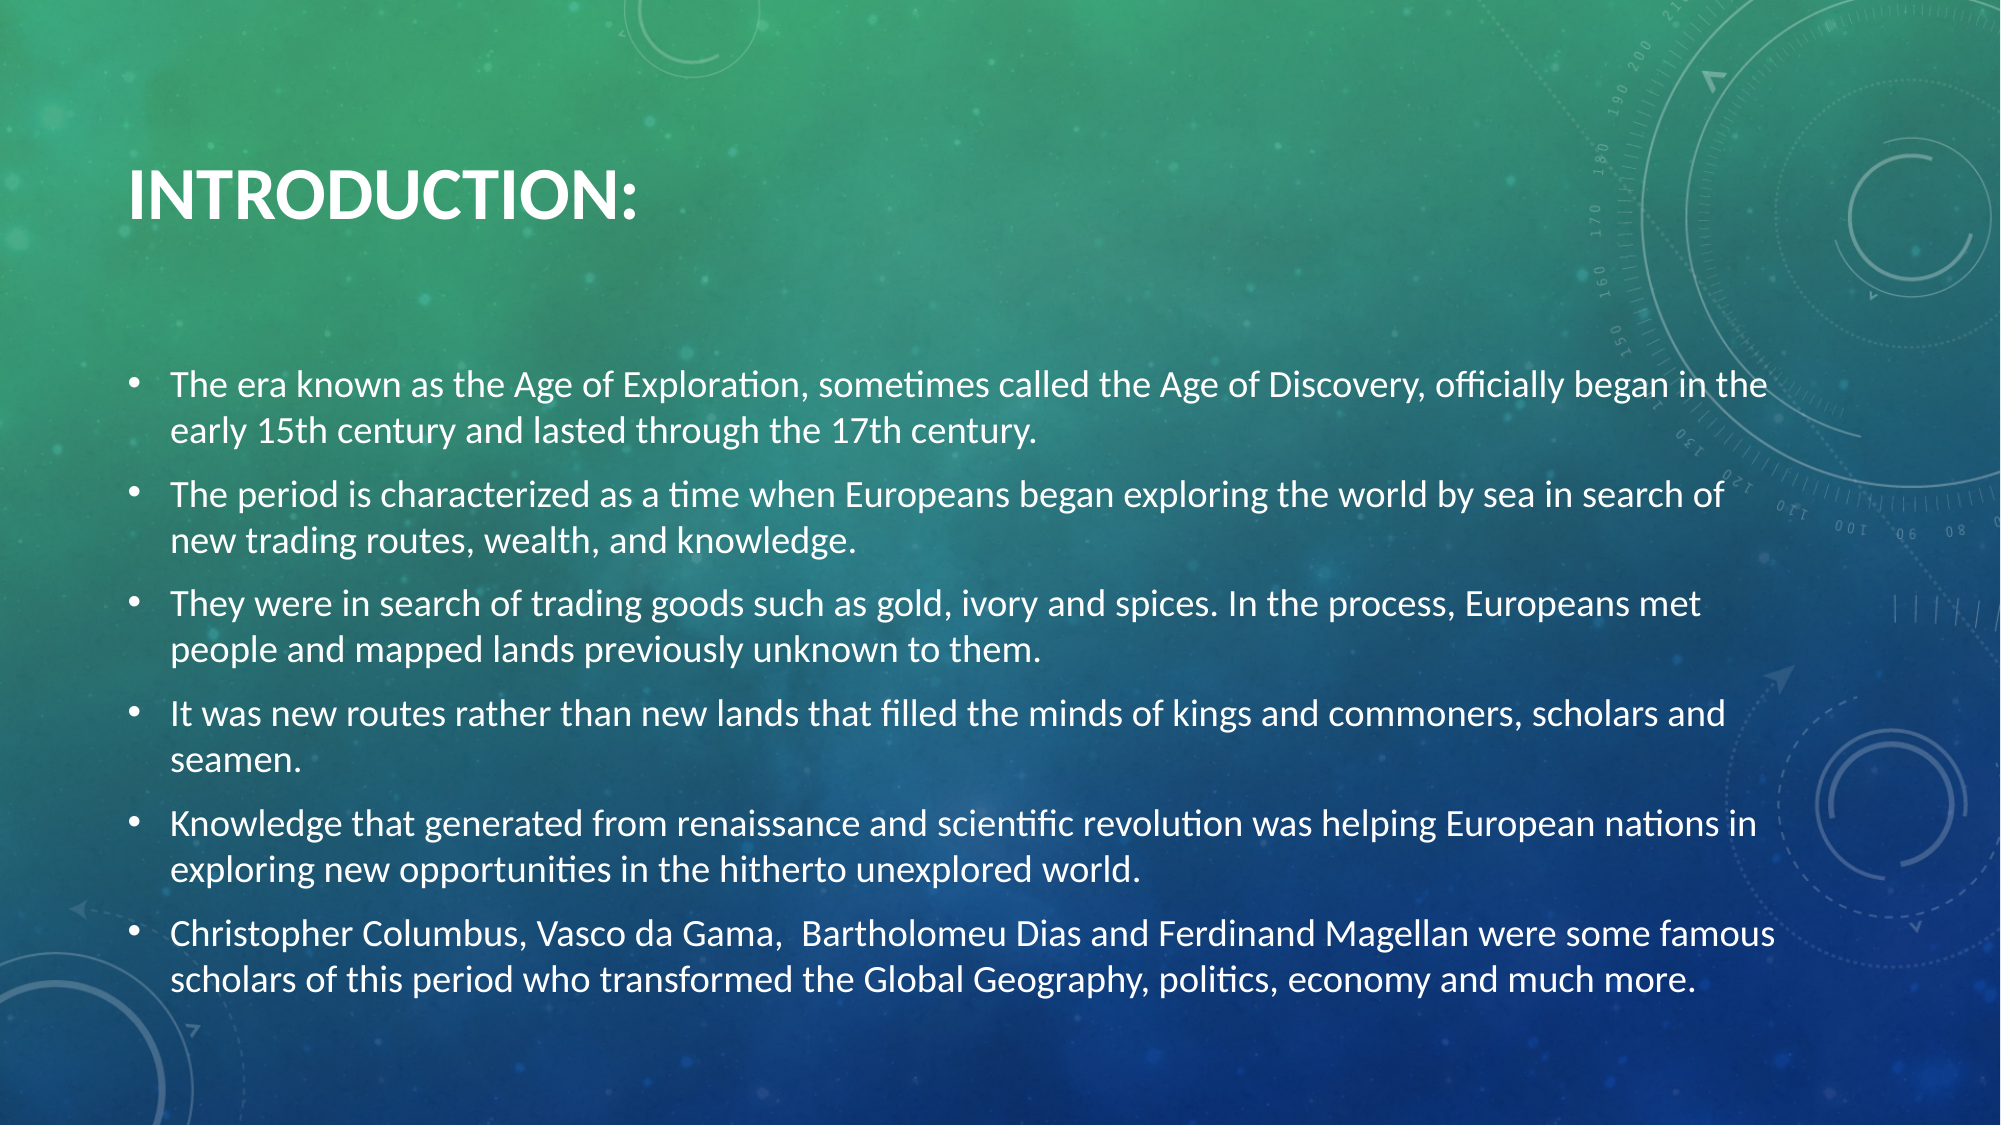

# INTRODUCTION:
The era known as the Age of Exploration, sometimes called the Age of Discovery, officially began in the early 15th century and lasted through the 17th century.
The period is characterized as a time when Europeans began exploring the world by sea in search of new trading routes, wealth, and knowledge.
They were in search of trading goods such as gold, ivory and spices. In the process, Europeans met people and mapped lands previously unknown to them.
It was new routes rather than new lands that filled the minds of kings and commoners, scholars and seamen.
Knowledge that generated from renaissance and scientific revolution was helping European nations in exploring new opportunities in the hitherto unexplored world.
Christopher Columbus, Vasco da Gama,  Bartholomeu Dias and Ferdinand Magellan were some famous scholars of this period who transformed the Global Geography, politics, economy and much more.